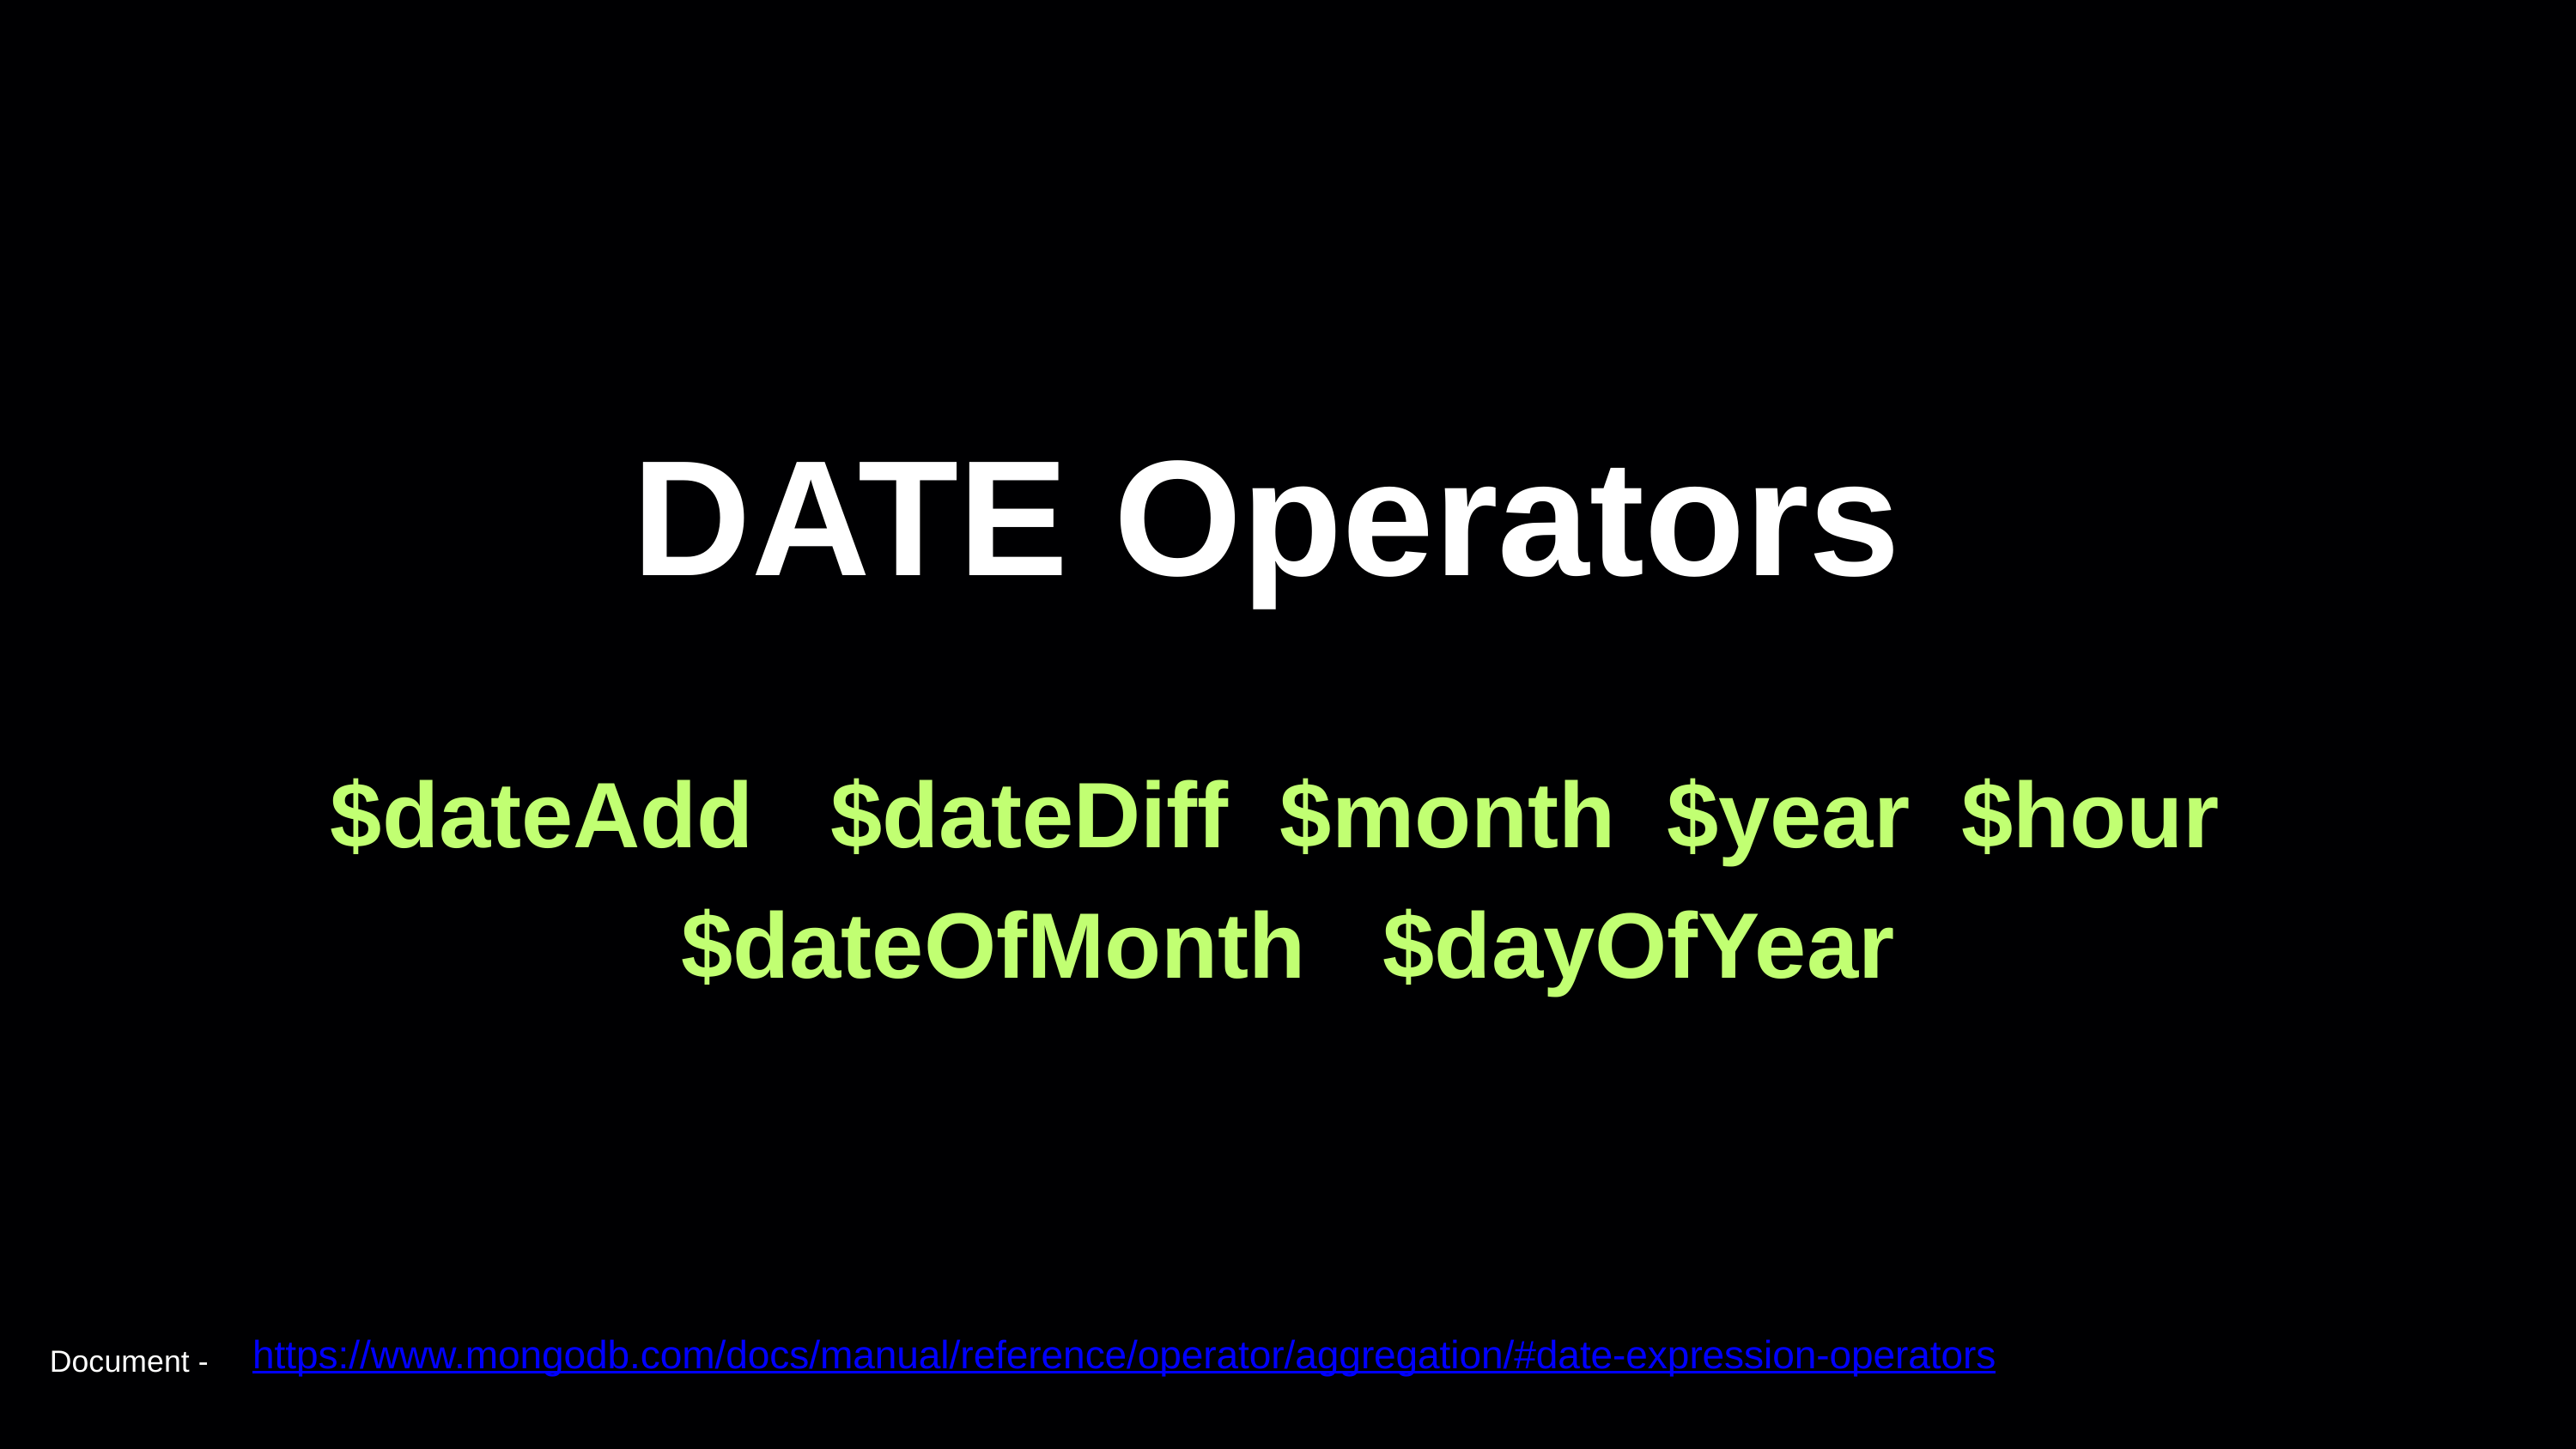

DATE Operators
$dateAdd   $dateDiff  $month  $year  $hour
$dateOfMonth   $dayOfYear
https://www.mongodb.com/docs/manual/reference/operator/aggregation/#date-expression-operators
Document -